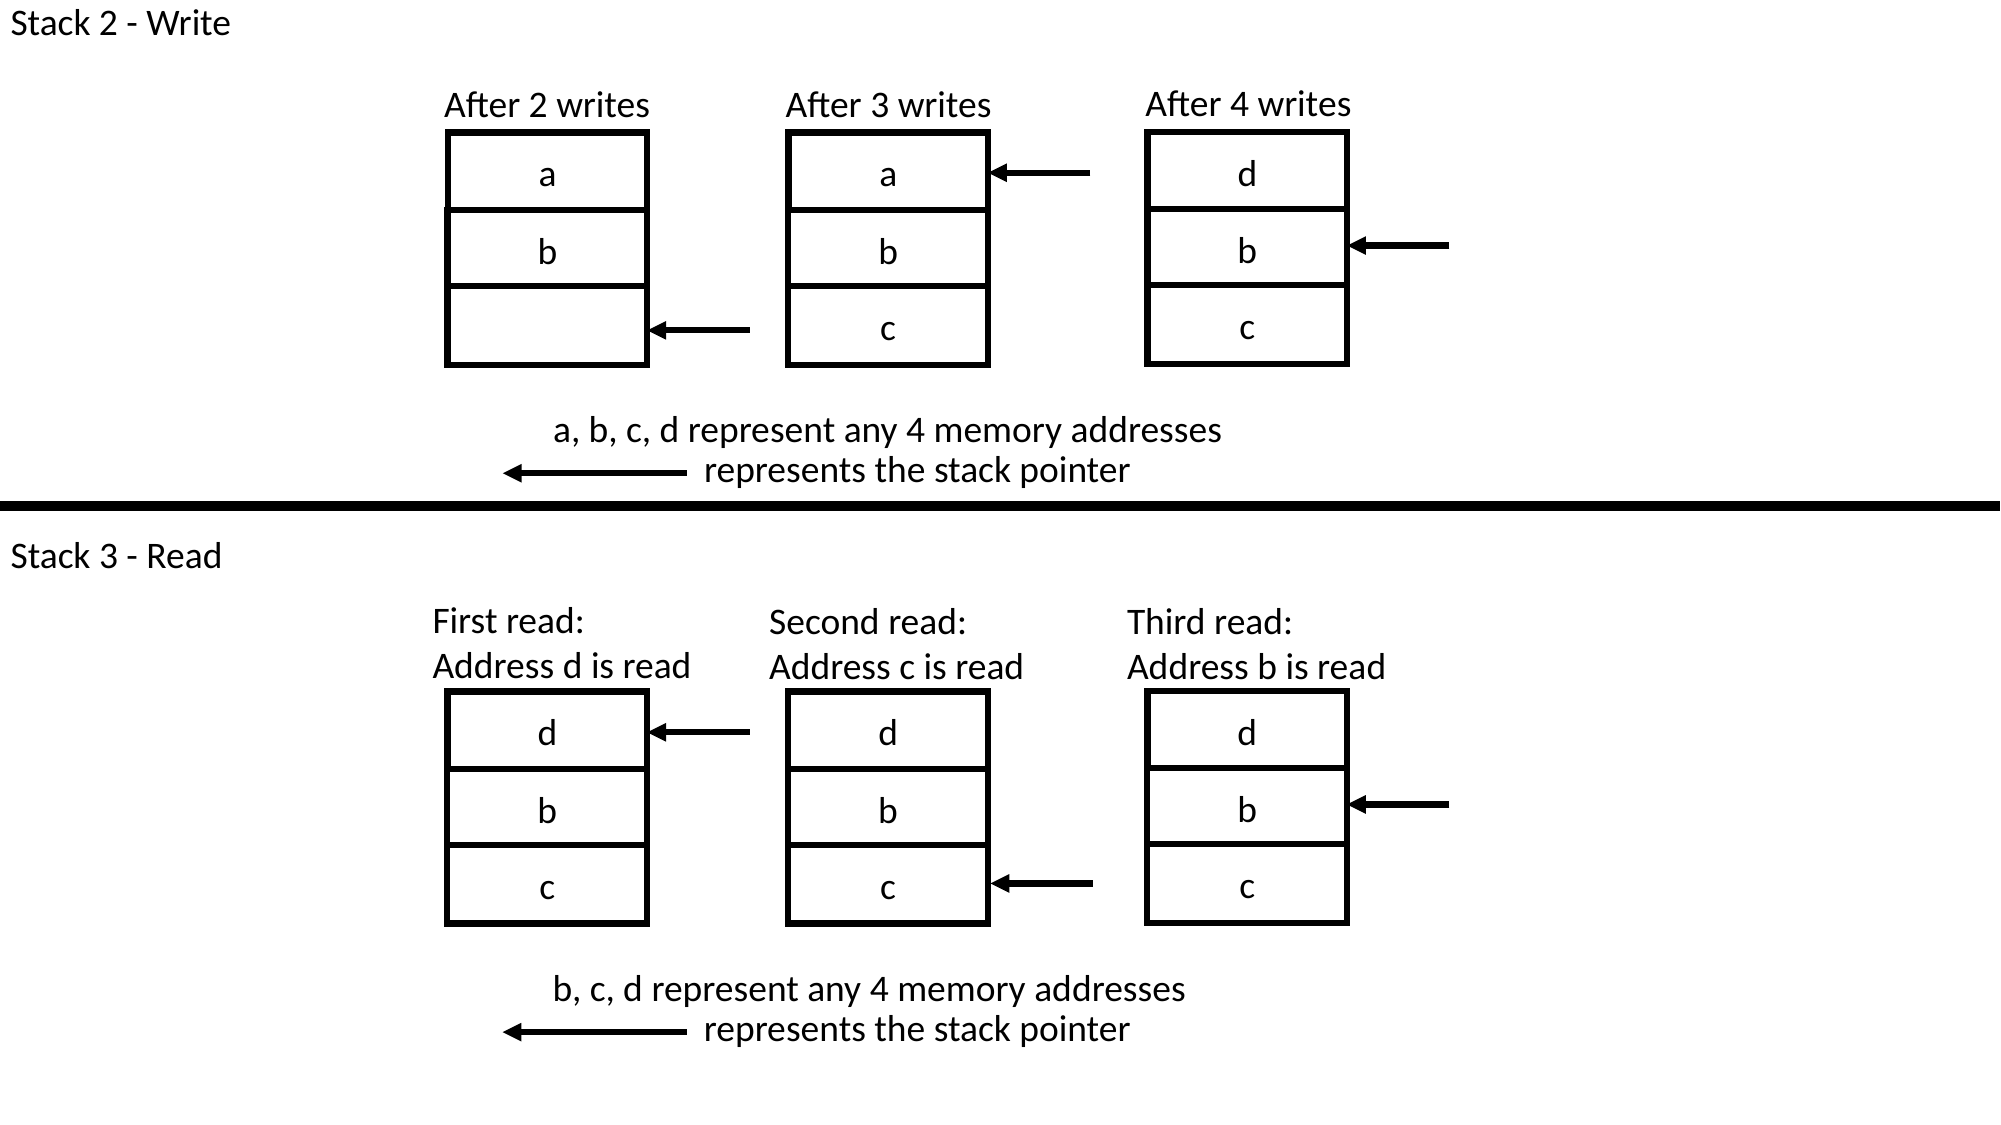

Stack 2 - Write
After 4 writes
After 2 writes
After 3 writes
d
b
c
a
b

a
b
c
a, b, c, d represent any 4 memory addresses
represents the stack pointer
Stack 3 - Read
First read:
Address d is read
Second read:
Address c is read
Third read:
Address b is read
d
b
c
d
b
c
d
b
c
b, c, d represent any 4 memory addresses
represents the stack pointer